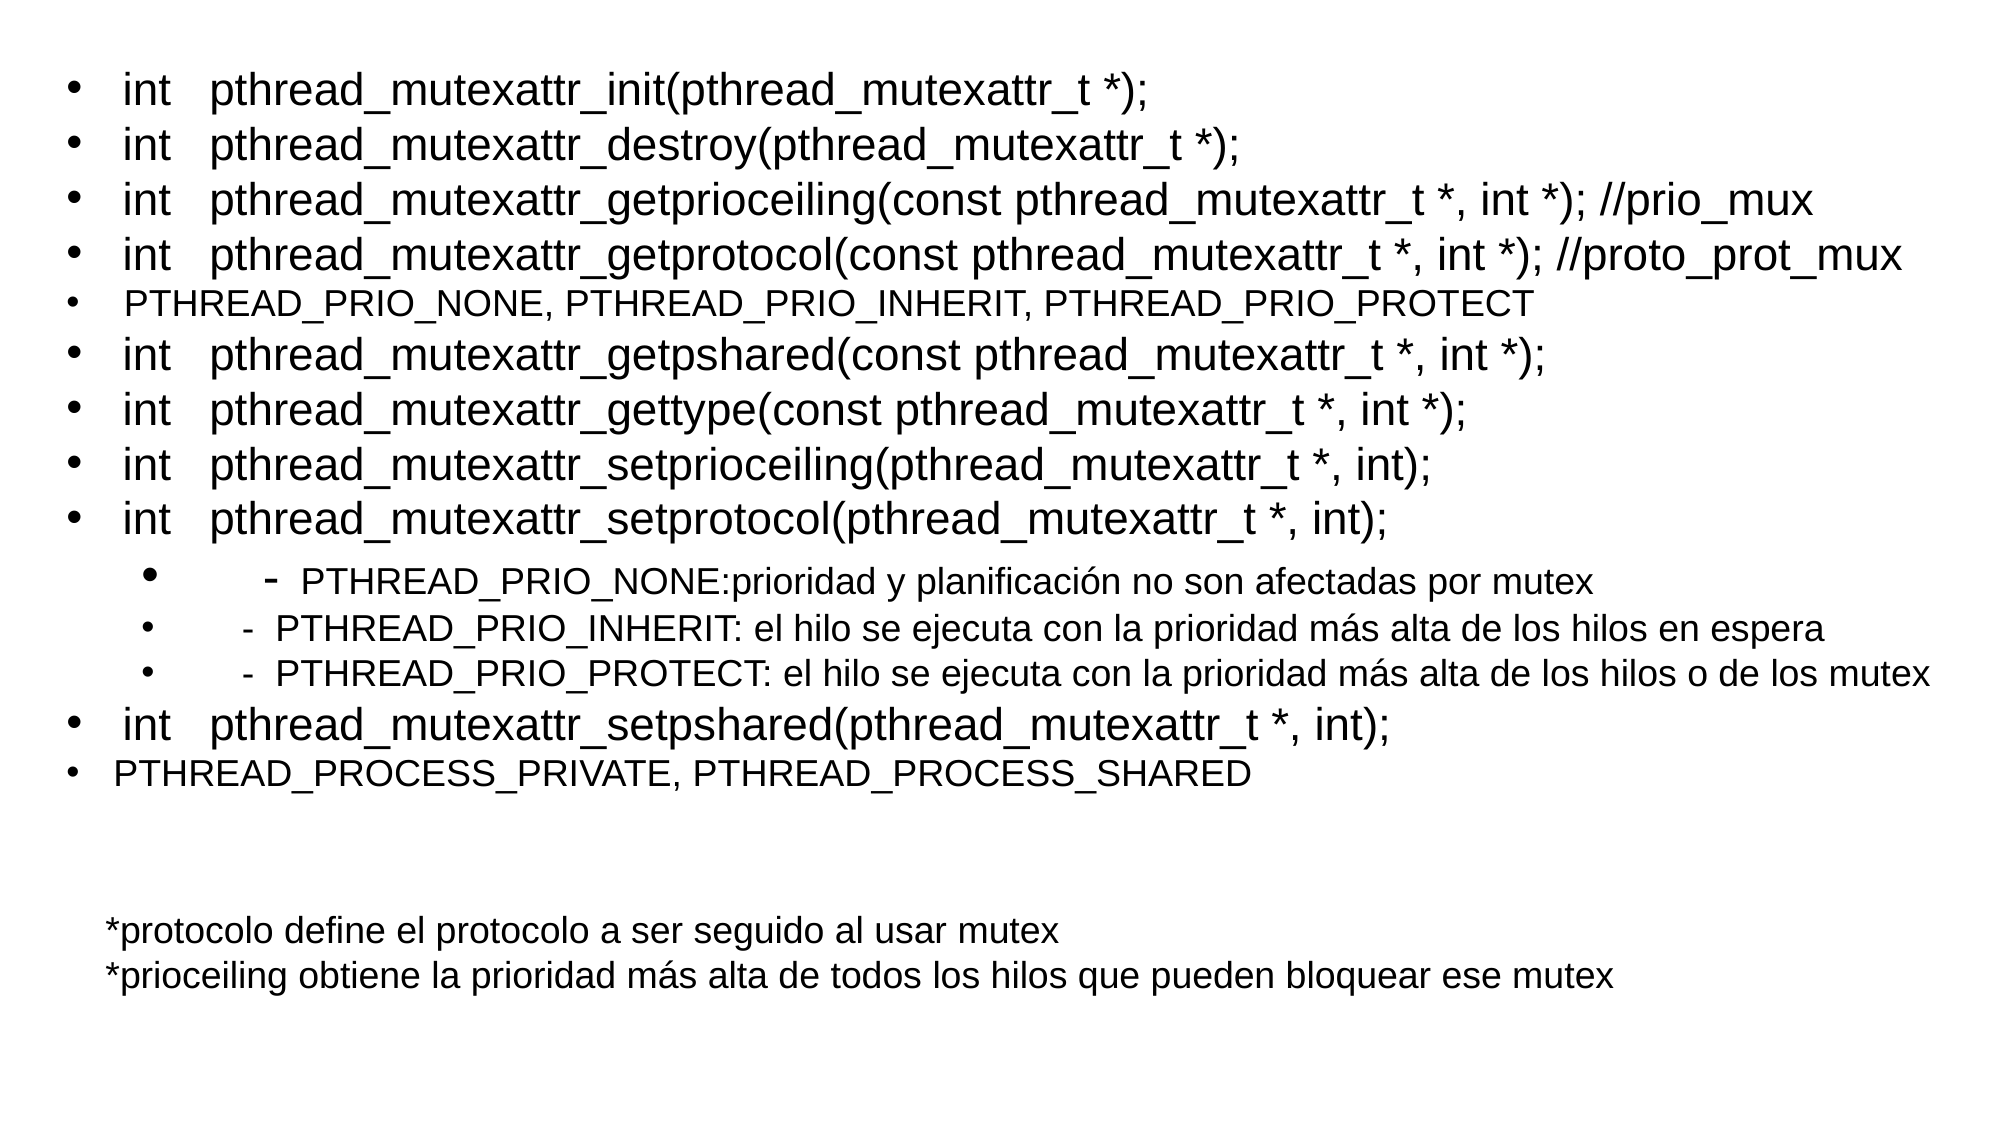

int   pthread_mutexattr_init(pthread_mutexattr_t *);
int   pthread_mutexattr_destroy(pthread_mutexattr_t *);
int   pthread_mutexattr_getprioceiling(const pthread_mutexattr_t *, int *); //prio_mux
int   pthread_mutexattr_getprotocol(const pthread_mutexattr_t *, int *); //proto_prot_mux
 PTHREAD_PRIO_NONE, PTHREAD_PRIO_INHERIT, PTHREAD_PRIO_PROTECT
int   pthread_mutexattr_getpshared(const pthread_mutexattr_t *, int *);
int   pthread_mutexattr_gettype(const pthread_mutexattr_t *, int *);
int   pthread_mutexattr_setprioceiling(pthread_mutexattr_t *, int);
int   pthread_mutexattr_setprotocol(pthread_mutexattr_t *, int);
      -  PTHREAD_PRIO_NONE:prioridad y planificación no son afectadas por mutex
      -  PTHREAD_PRIO_INHERIT: el hilo se ejecuta con la prioridad más alta de los hilos en espera
      -  PTHREAD_PRIO_PROTECT: el hilo se ejecuta con la prioridad más alta de los hilos o de los mutex
int   pthread_mutexattr_setpshared(pthread_mutexattr_t *, int);
PTHREAD_PROCESS_PRIVATE, PTHREAD_PROCESS_SHARED
*protocolo define el protocolo a ser seguido al usar mutex
*prioceiling obtiene la prioridad más alta de todos los hilos que pueden bloquear ese mutex